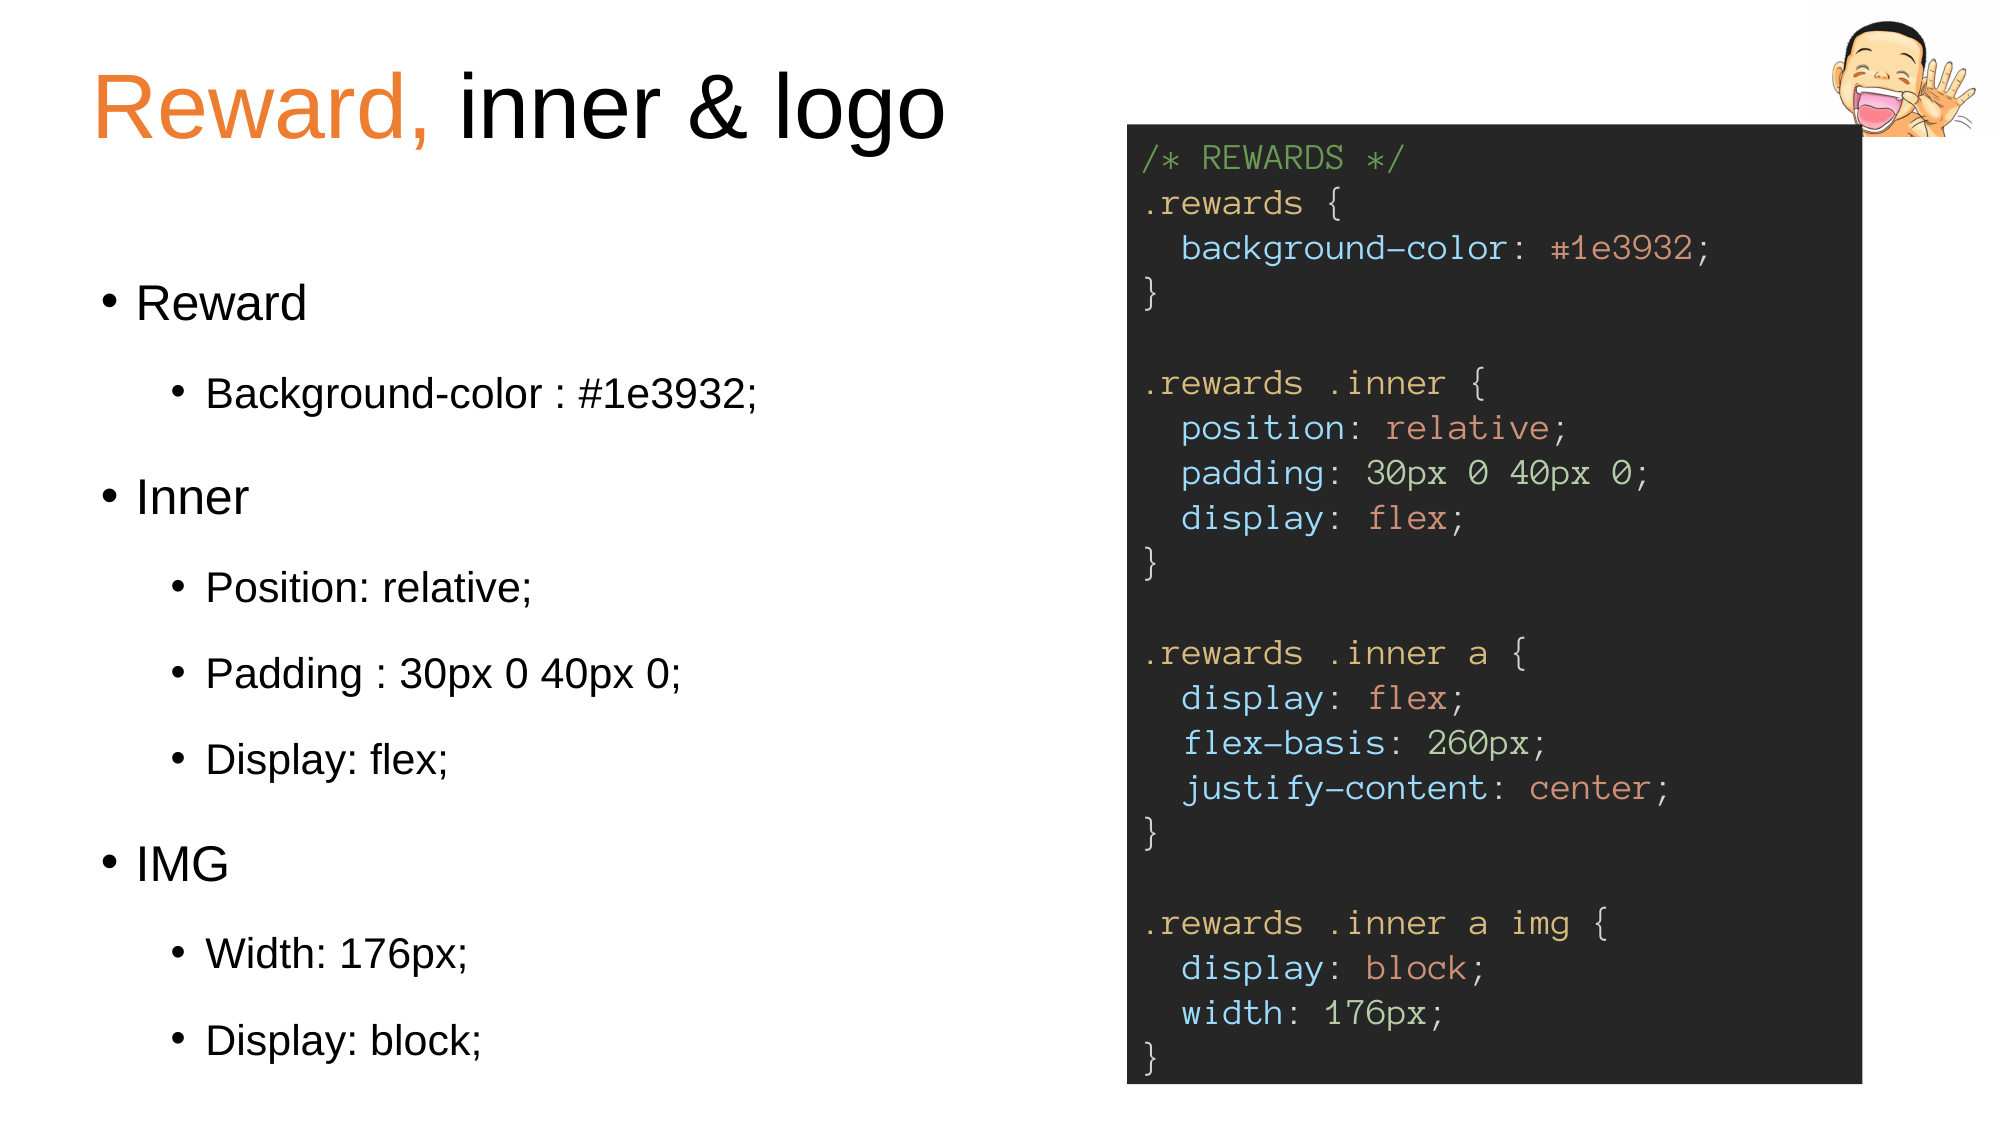

# Reward, inner & logo
/* REWARDS */
.rewards {
  background-color: #1e3932;
}
.rewards .inner {
  position: relative;
  padding: 30px 0 40px 0;
  display: flex;
}
.rewards .inner a {
  display: flex;
  flex-basis: 260px;
  justify-content: center;
}
.rewards .inner a img {
  display: block;
  width: 176px;
}
Reward
Background-color : #1e3932;
Inner
Position: relative;
Padding : 30px 0 40px 0;
Display: flex;
IMG
Width: 176px;
Display: block;